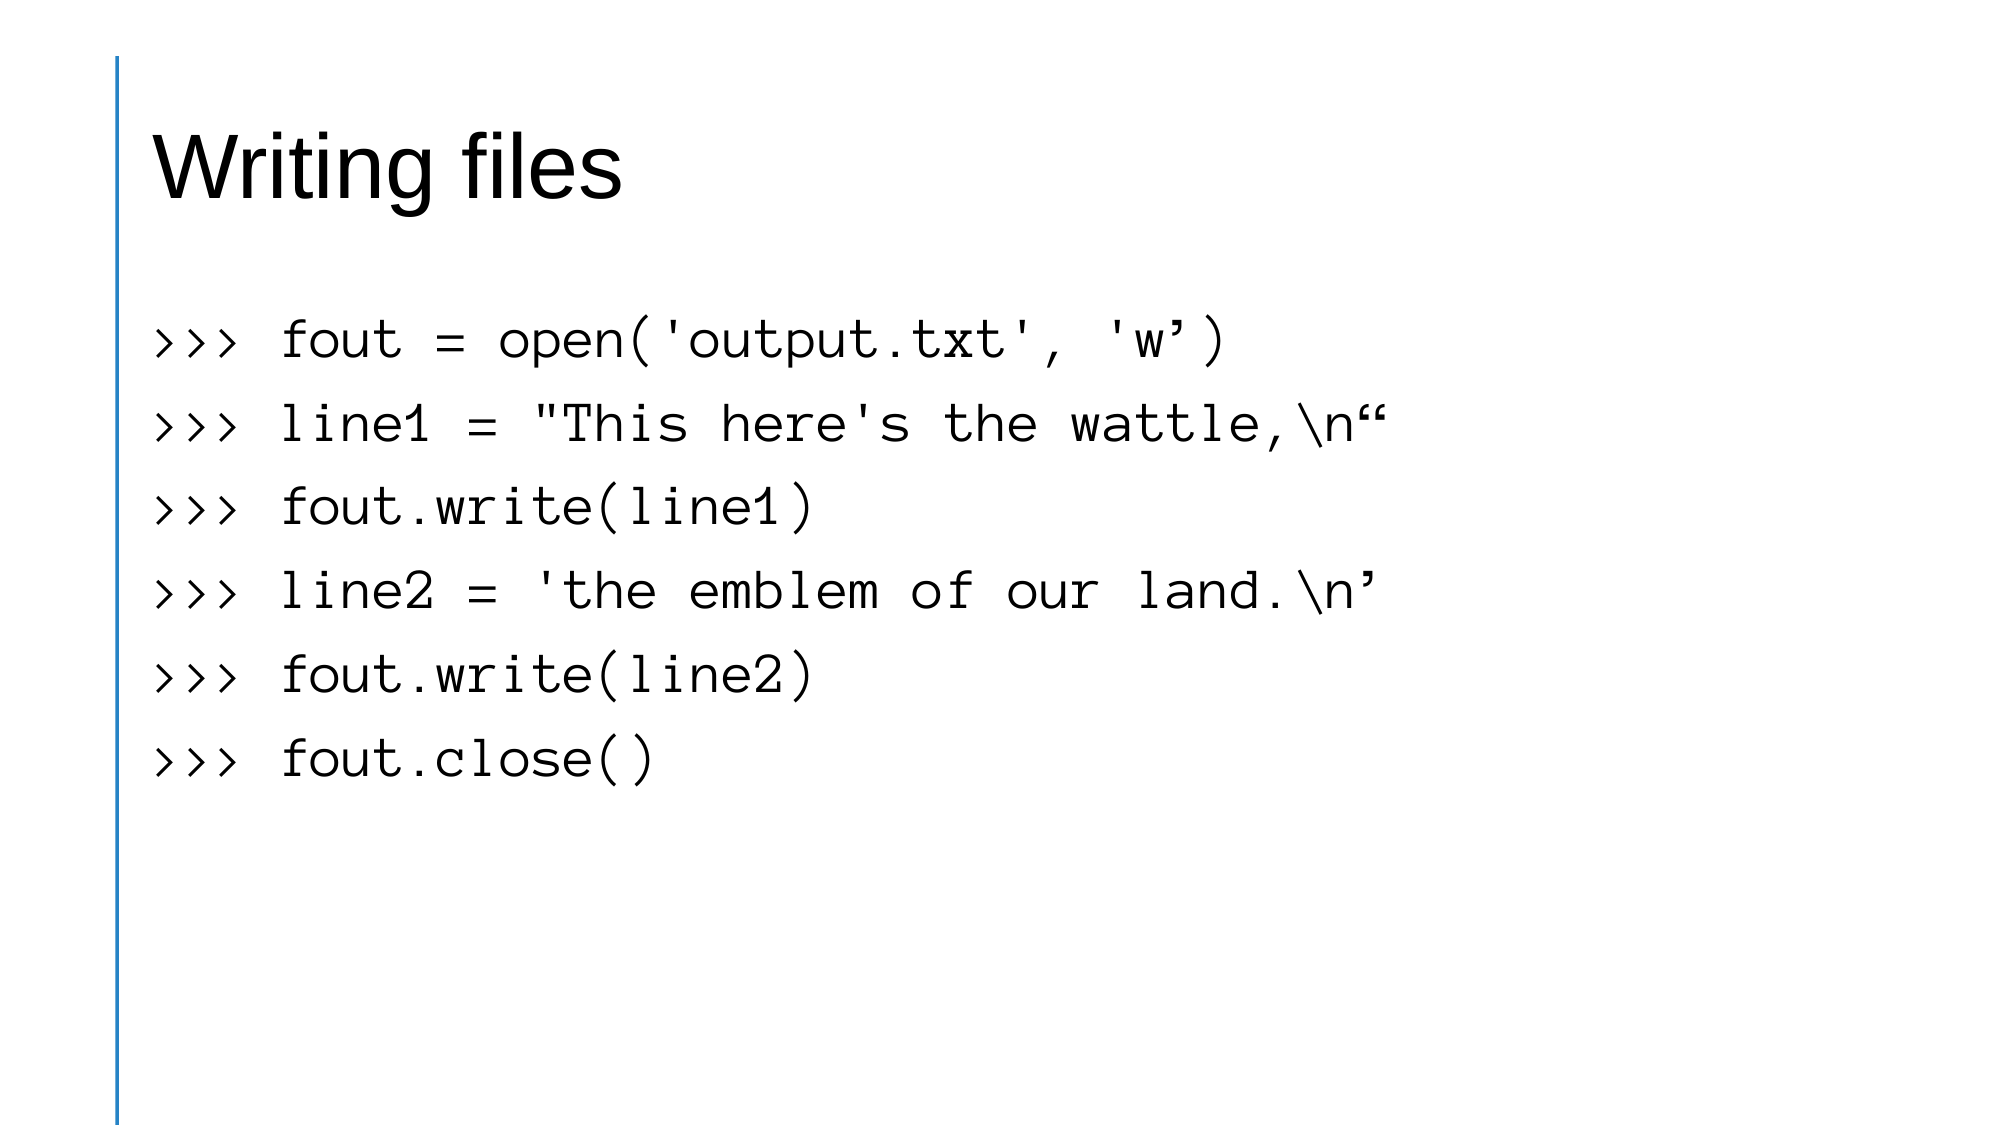

# Writing files
>>> fout = open('output.txt', 'w’)
>>> line1 = "This here's the wattle,\n“
>>> fout.write(line1)
>>> line2 = 'the emblem of our land.\n’
>>> fout.write(line2)
>>> fout.close()